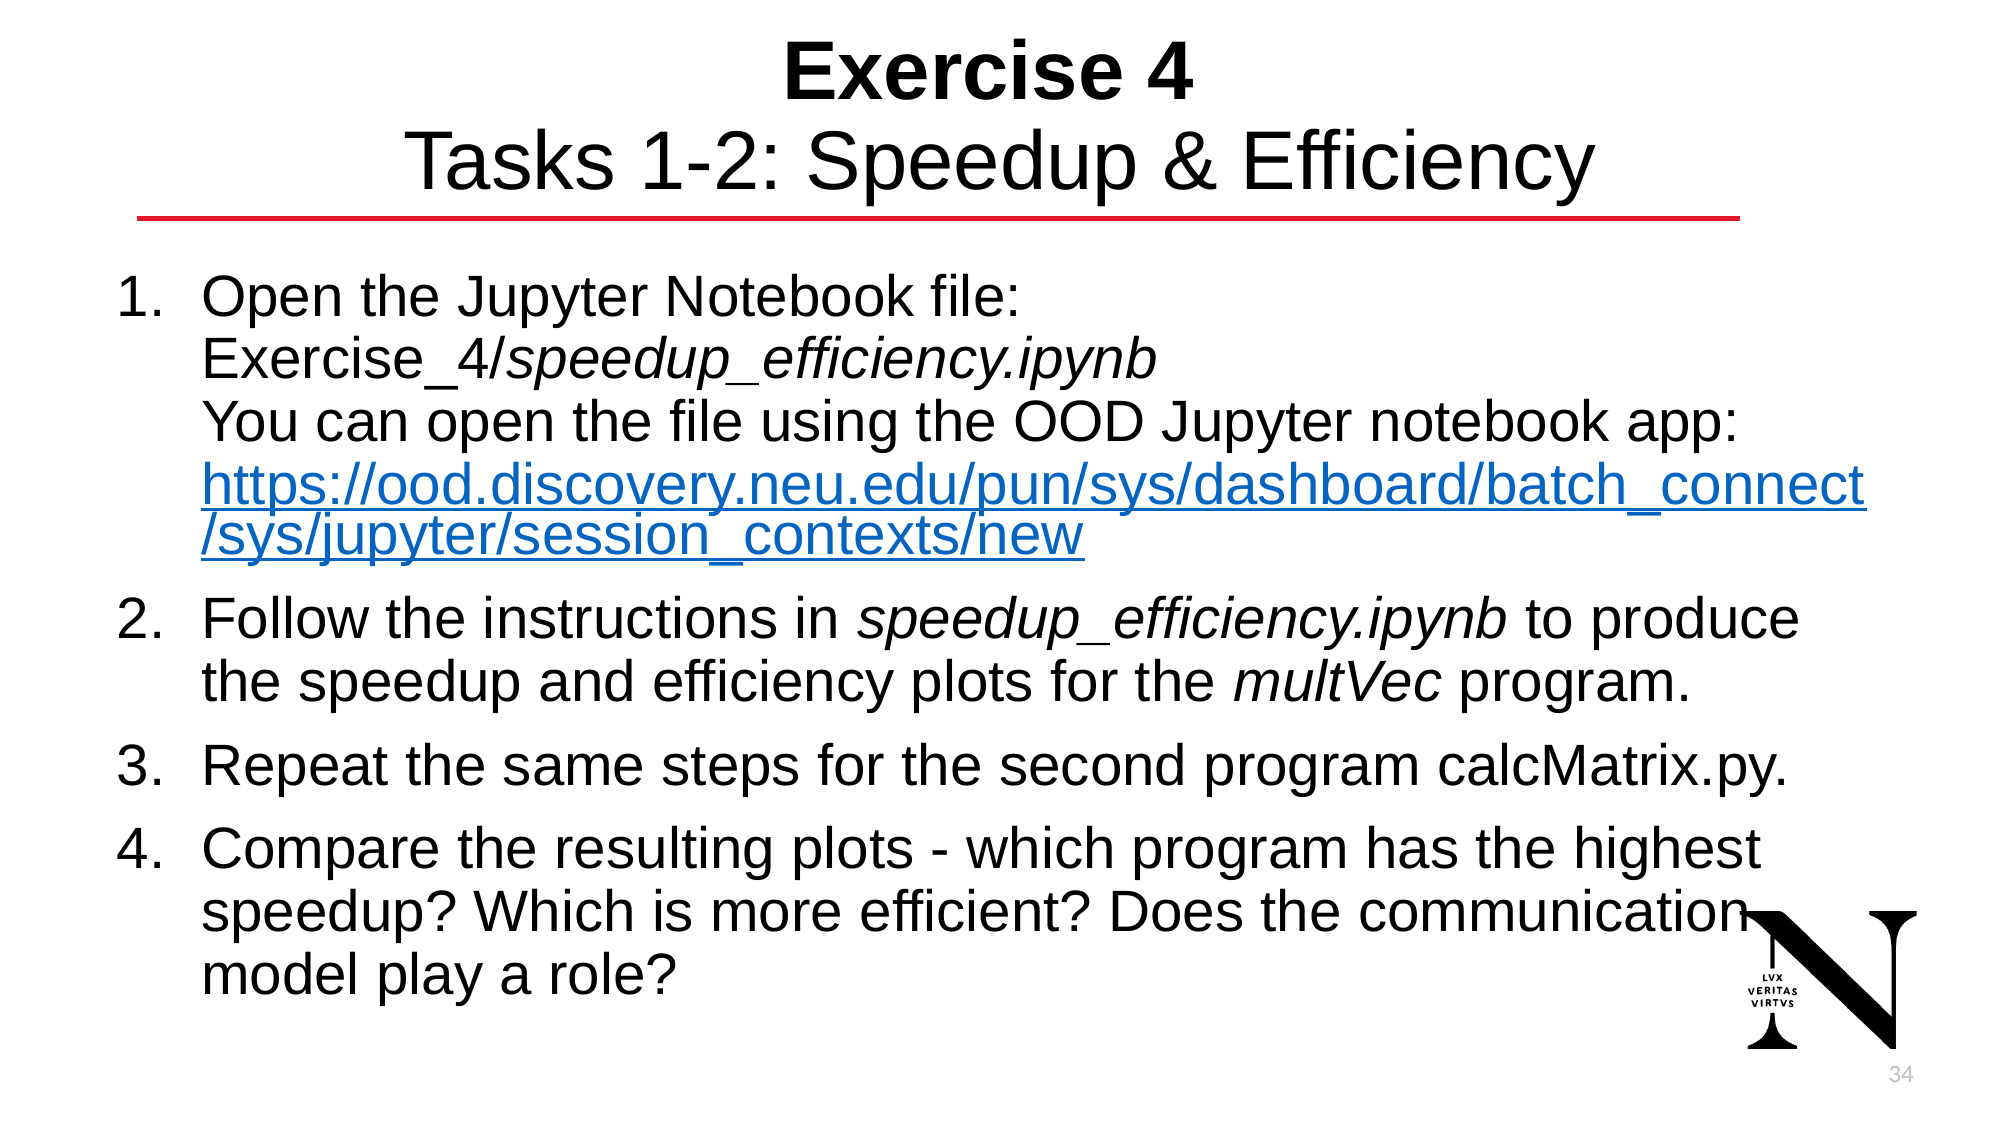

# Exercise 4 Tasks 1-2: Speedup & Efficiency
Open the Jupyter Notebook file: Exercise_4/speedup_efficiency.ipynb
You can open the file using the OOD Jupyter notebook app:
https://ood.discovery.neu.edu/pun/sys/dashboard/batch_connect/sys/jupyter/session_contexts/new
Follow the instructions in speedup_efficiency.ipynb to produce the speedup and efficiency plots for the multVec program.
Repeat the same steps for the second program calcMatrix.py.
Compare the resulting plots - which program has the highest speedup? Which is more efficient? Does the communication model play a role?
34